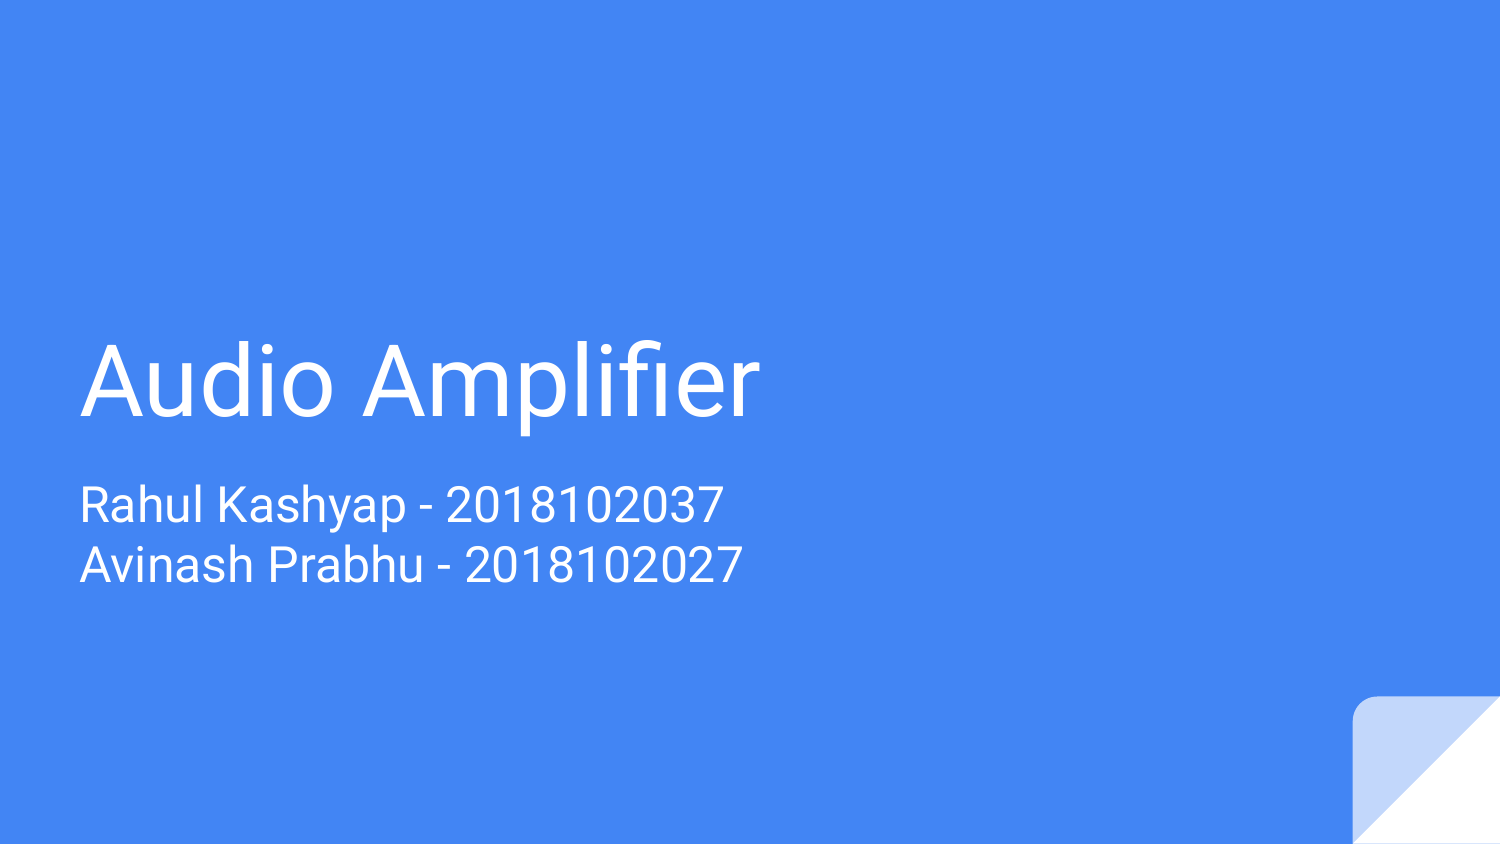

# Audio Amplifier
Rahul Kashyap - 2018102037
Avinash Prabhu - 2018102027